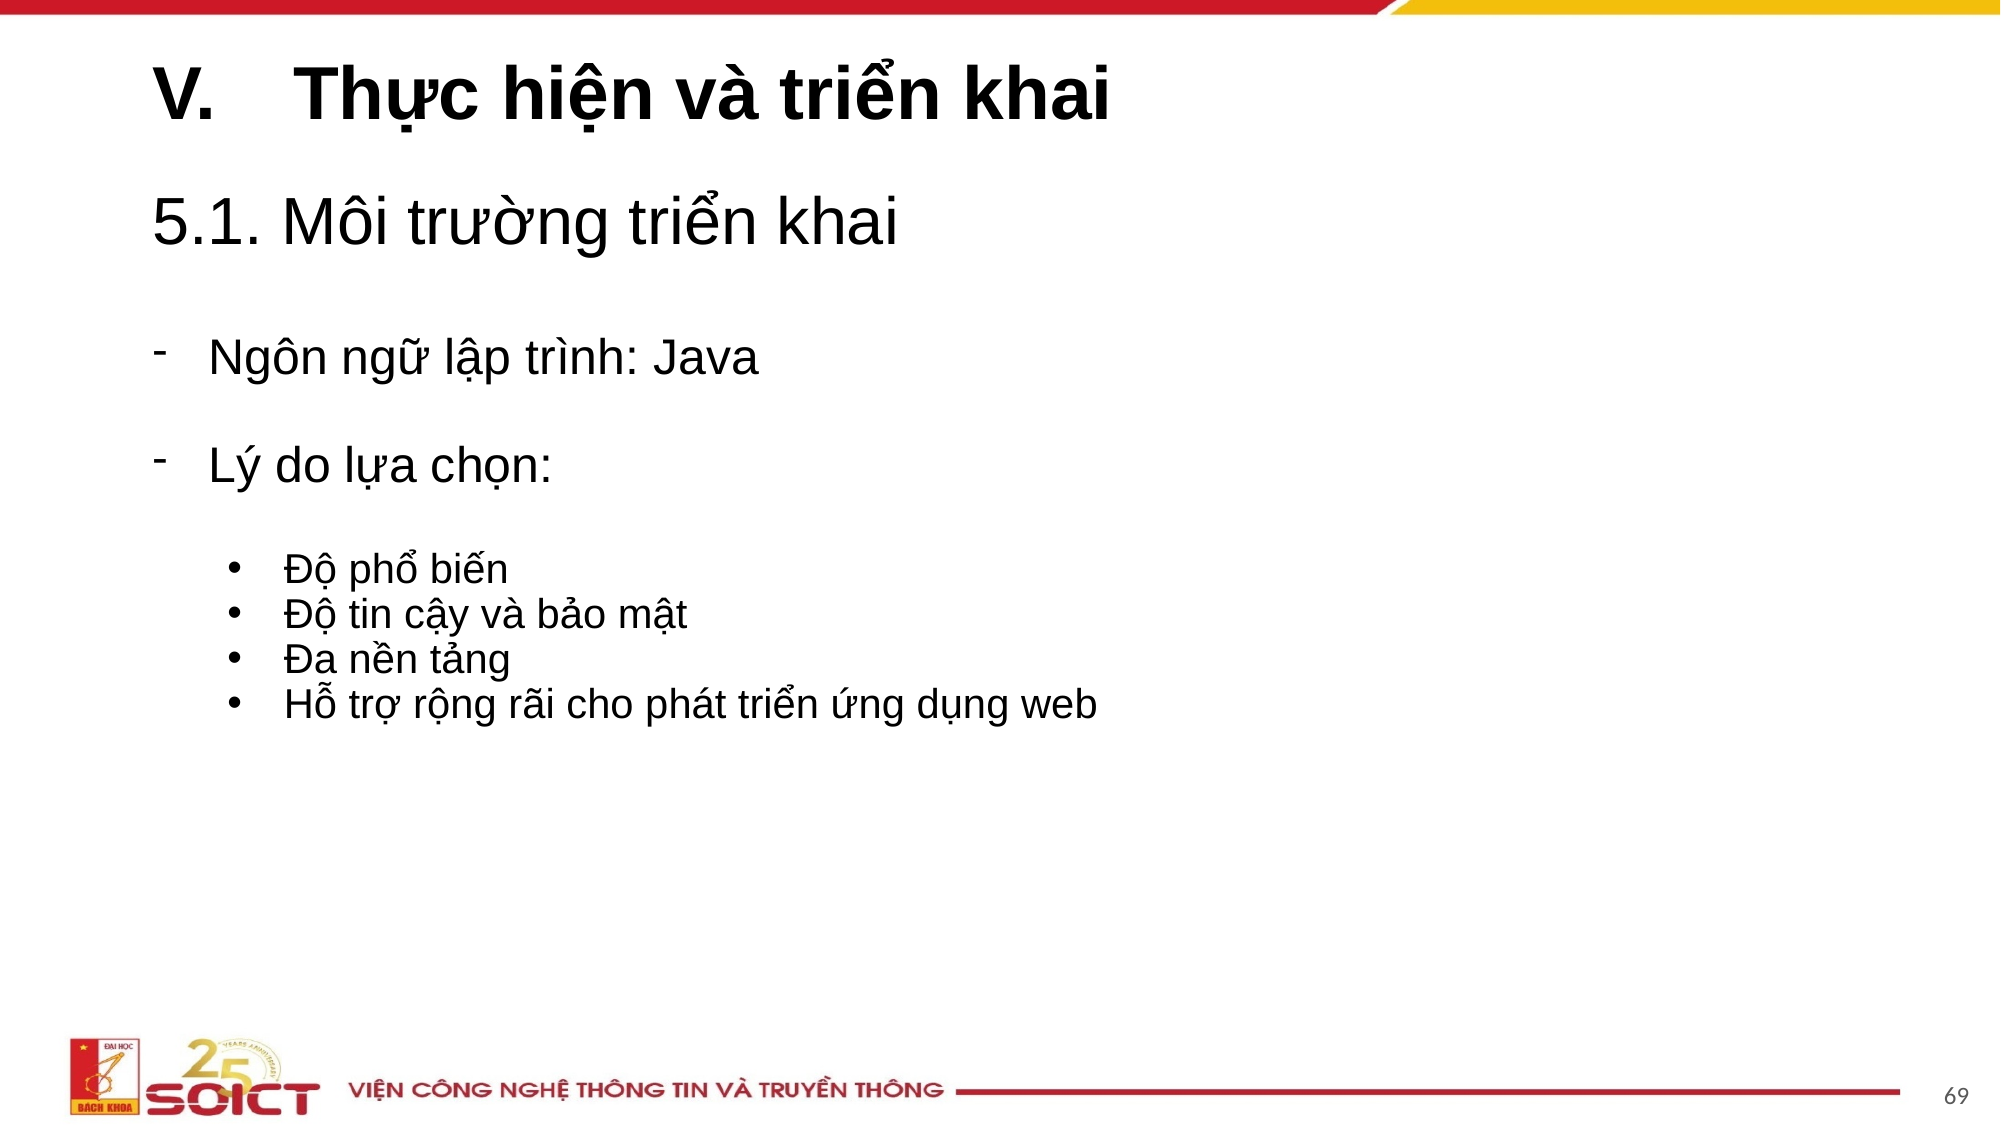

# Thực hiện và triển khai
5.1. Môi trường triển khai

Ngôn ngữ lập trình: Java

Lý do lựa chọn:

Độ phổ biến
Độ tin cậy và bảo mật
Đa nền tảng
Hỗ trợ rộng rãi cho phát triển ứng dụng web

69